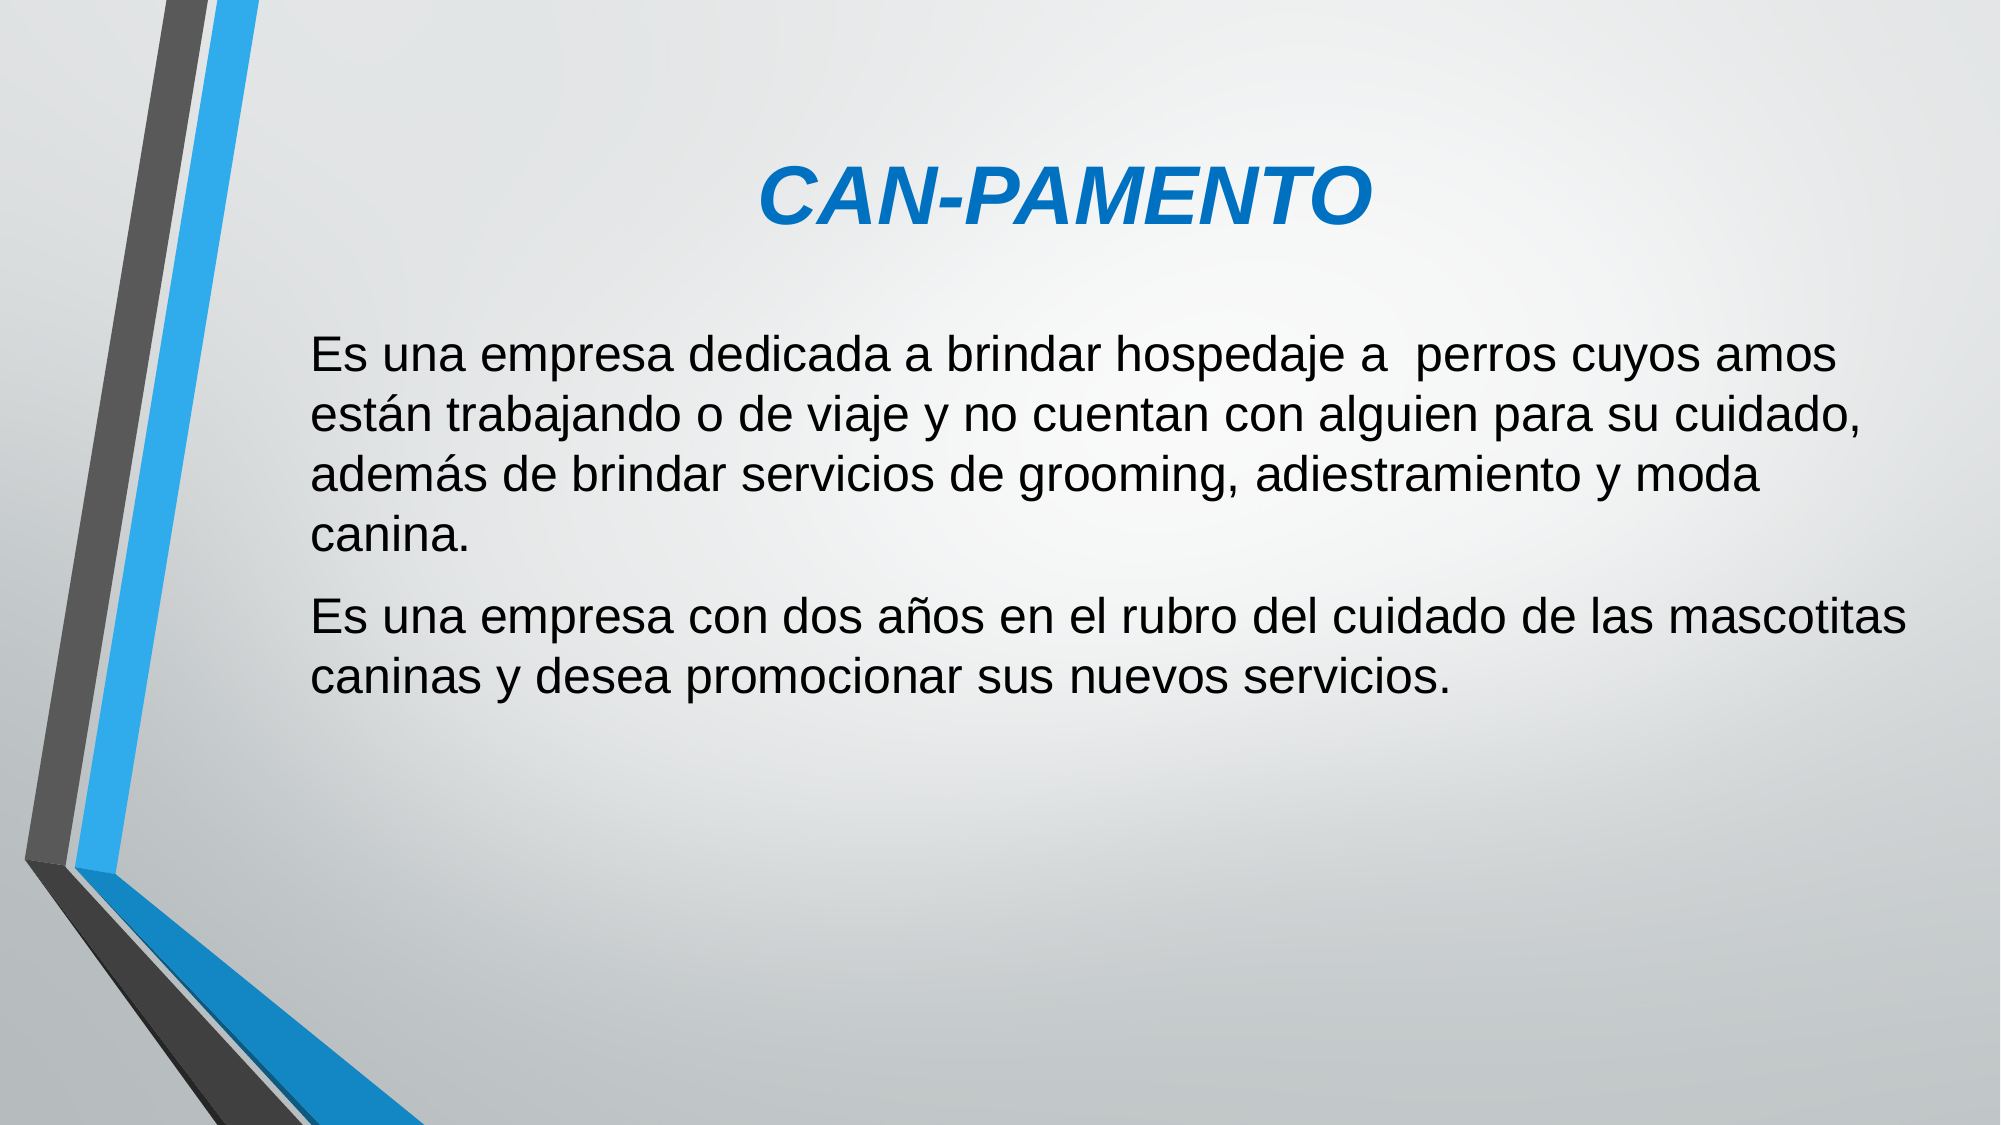

# CAN-PAMENTO
Es una empresa dedicada a brindar hospedaje a  perros cuyos amos están trabajando o de viaje y no cuentan con alguien para su cuidado, además de brindar servicios de grooming, adiestramiento y moda canina.
Es una empresa con dos años en el rubro del cuidado de las mascotitas caninas y desea promocionar sus nuevos servicios.